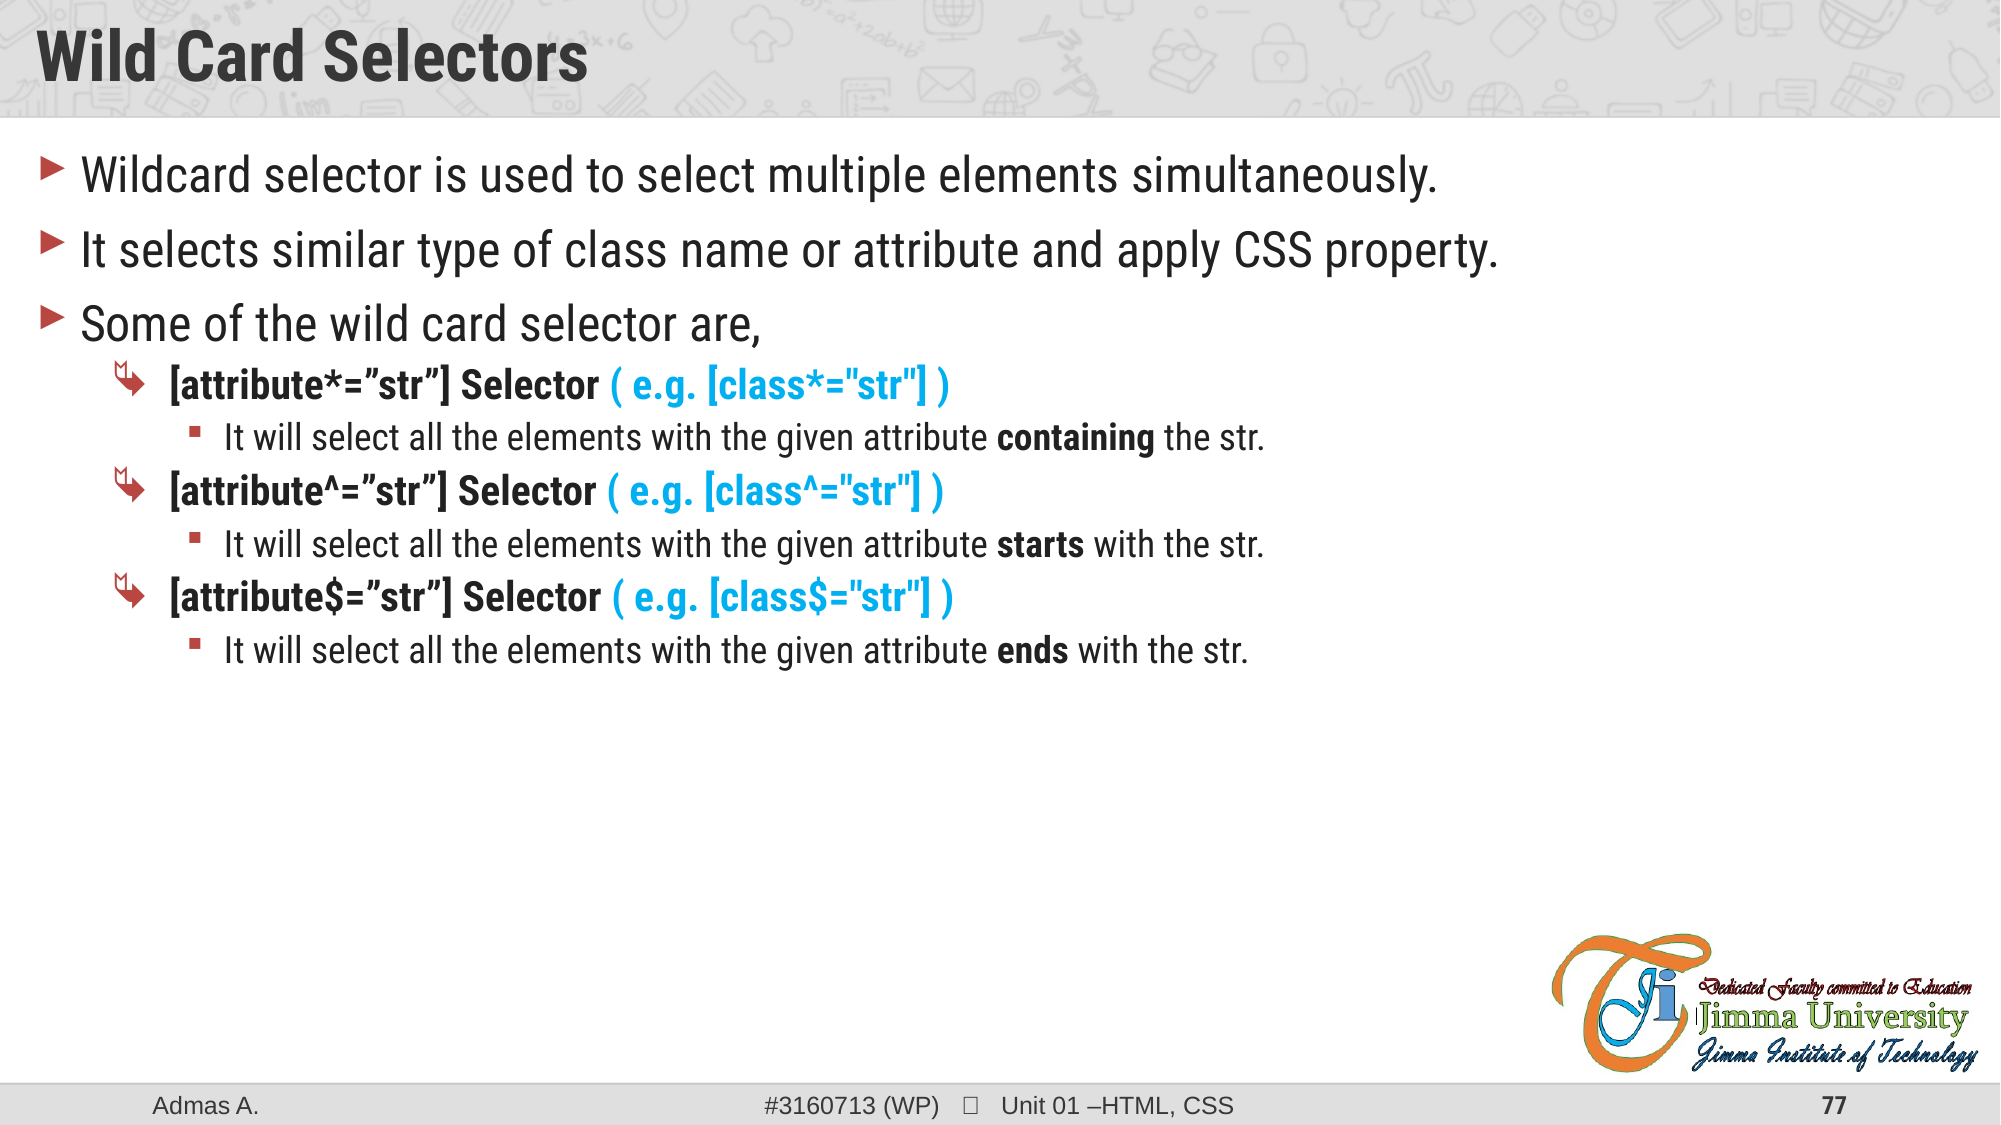

# Wild Card Selectors
Wildcard selector is used to select multiple elements simultaneously.
It selects similar type of class name or attribute and apply CSS property.
Some of the wild card selector are,
[attribute*=”str”] Selector ( e.g. [class*="str"] )
It will select all the elements with the given attribute containing the str.
[attribute^=”str”] Selector ( e.g. [class^="str"] )
It will select all the elements with the given attribute starts with the str.
[attribute$=”str”] Selector ( e.g. [class$="str"] )
It will select all the elements with the given attribute ends with the str.